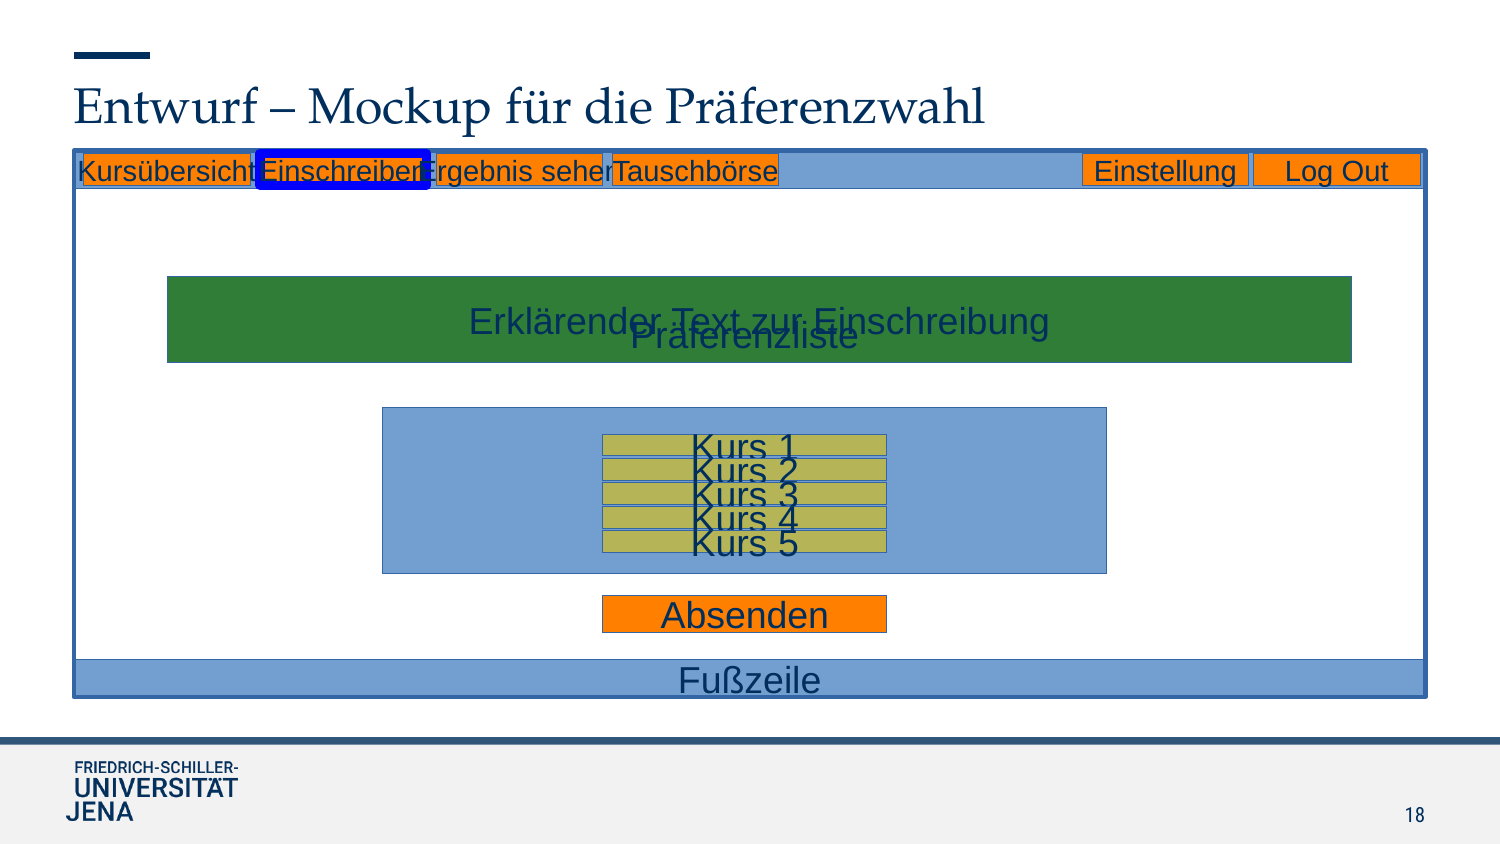

Entwurf – Mockup für die Präferenzwahl

Kursübersicht
Einschreiben
Ergebnis sehen
Tauschbörse
Einstellung
Log Out
Erklärender Text zur Einschreibung
Präferenzliste

Kurs 1
Kurs 2
Kurs 3
Kurs 4
Kurs 5
Absenden
Fußzeile